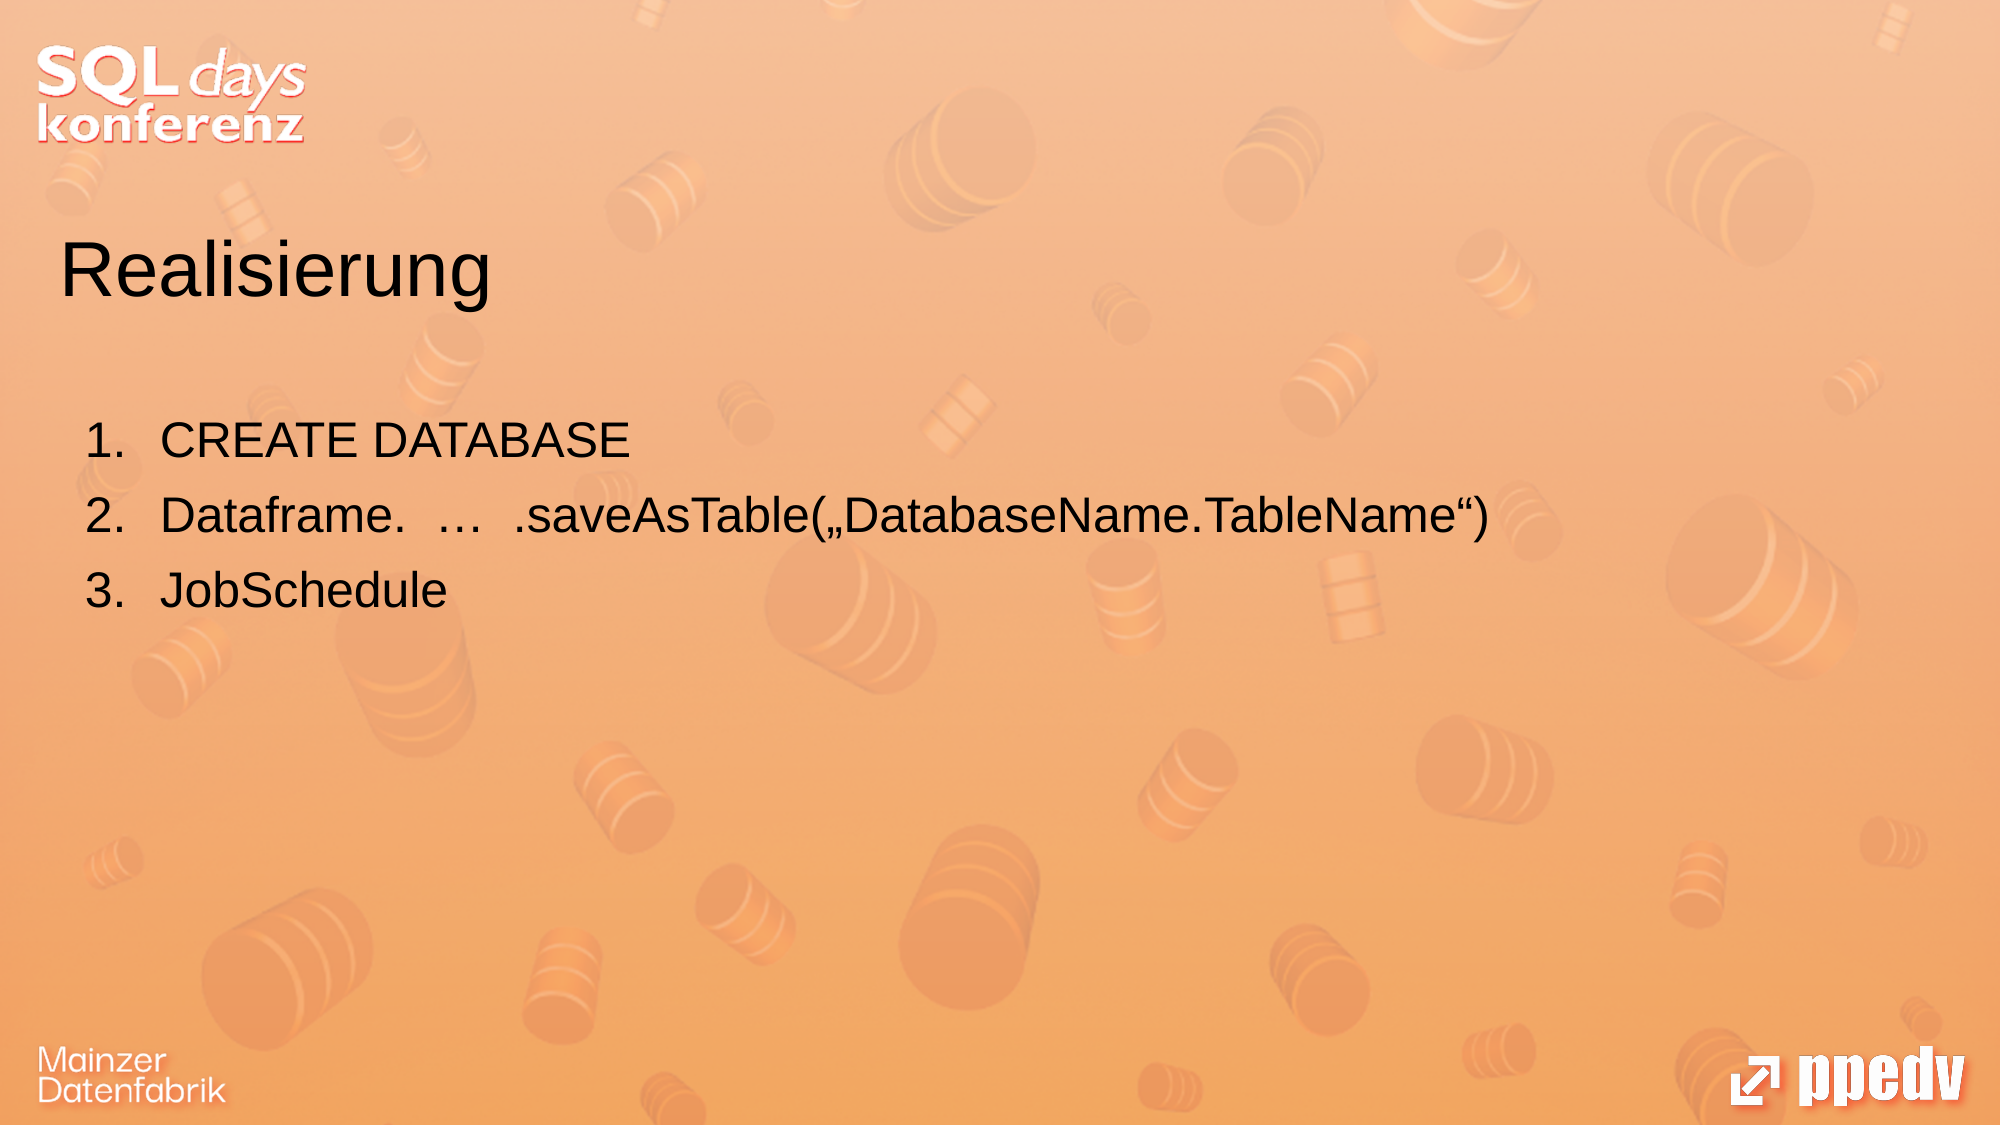

# Realisierung
CREATE DATABASE
Dataframe.  …  .saveAsTable(„DatabaseName.TableName“)
JobSchedule